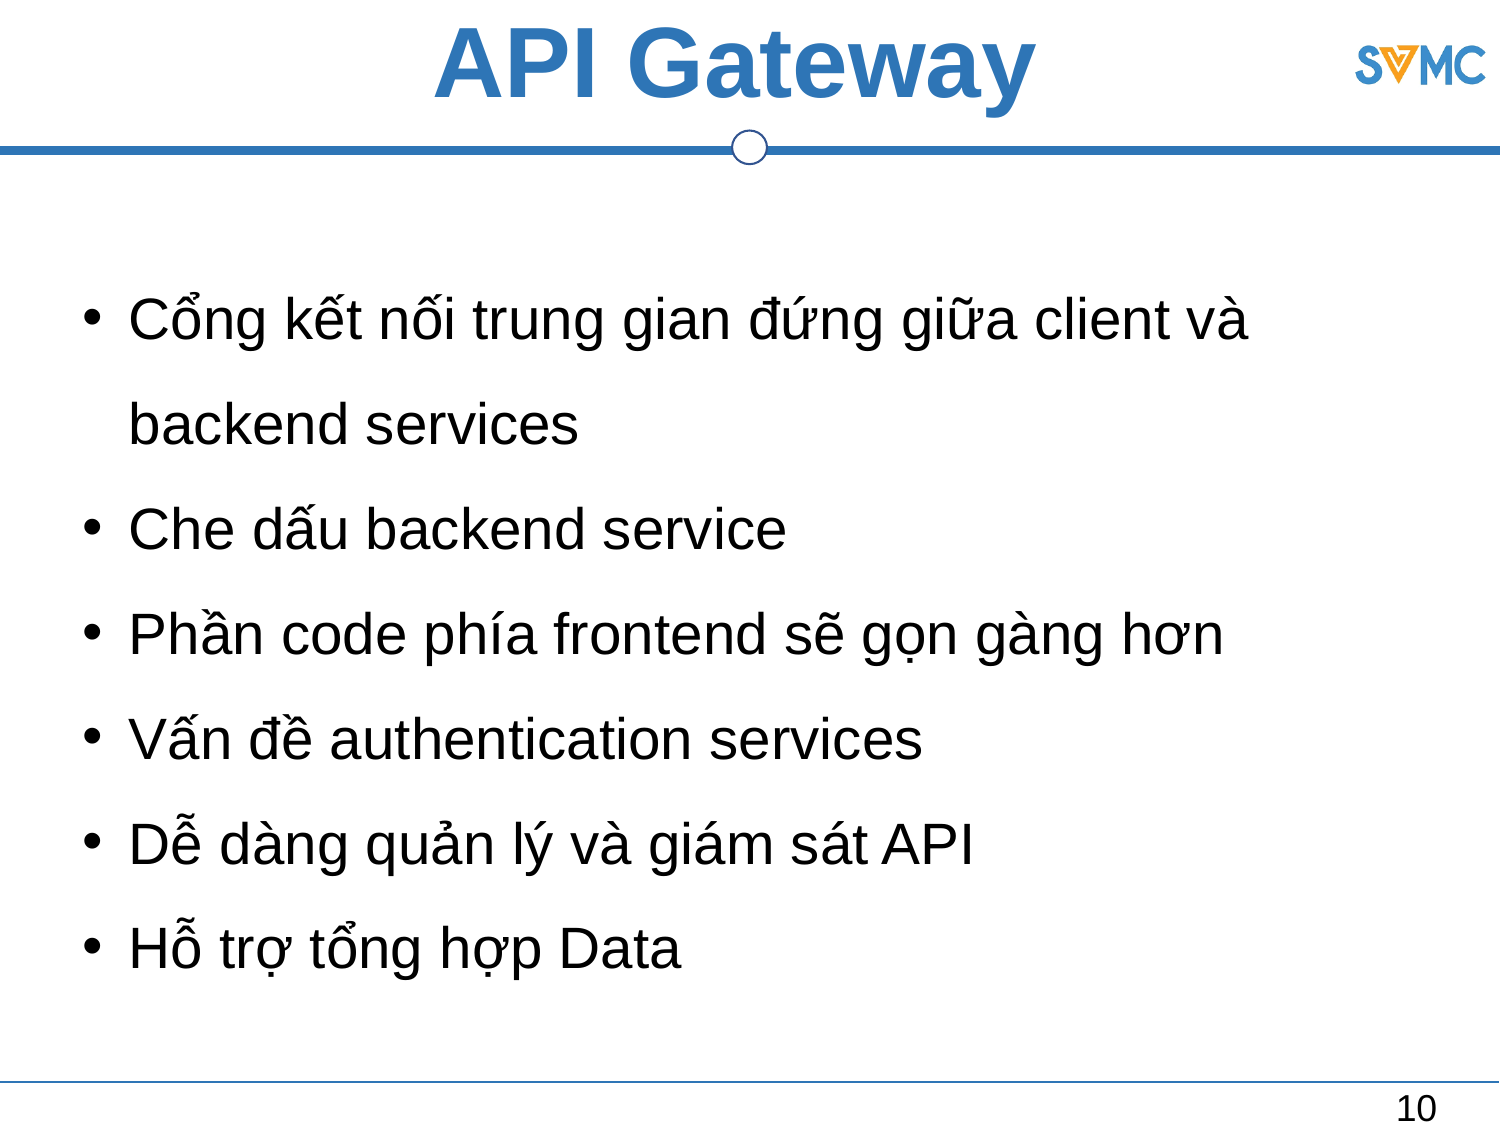

# API Gateway
Cổng kết nối trung gian đứng giữa client và backend services
Che dấu backend service
Phần code phía frontend sẽ gọn gàng hơn
Vấn đề authentication services
Dễ dàng quản lý và giám sát API
Hỗ trợ tổng hợp Data

10